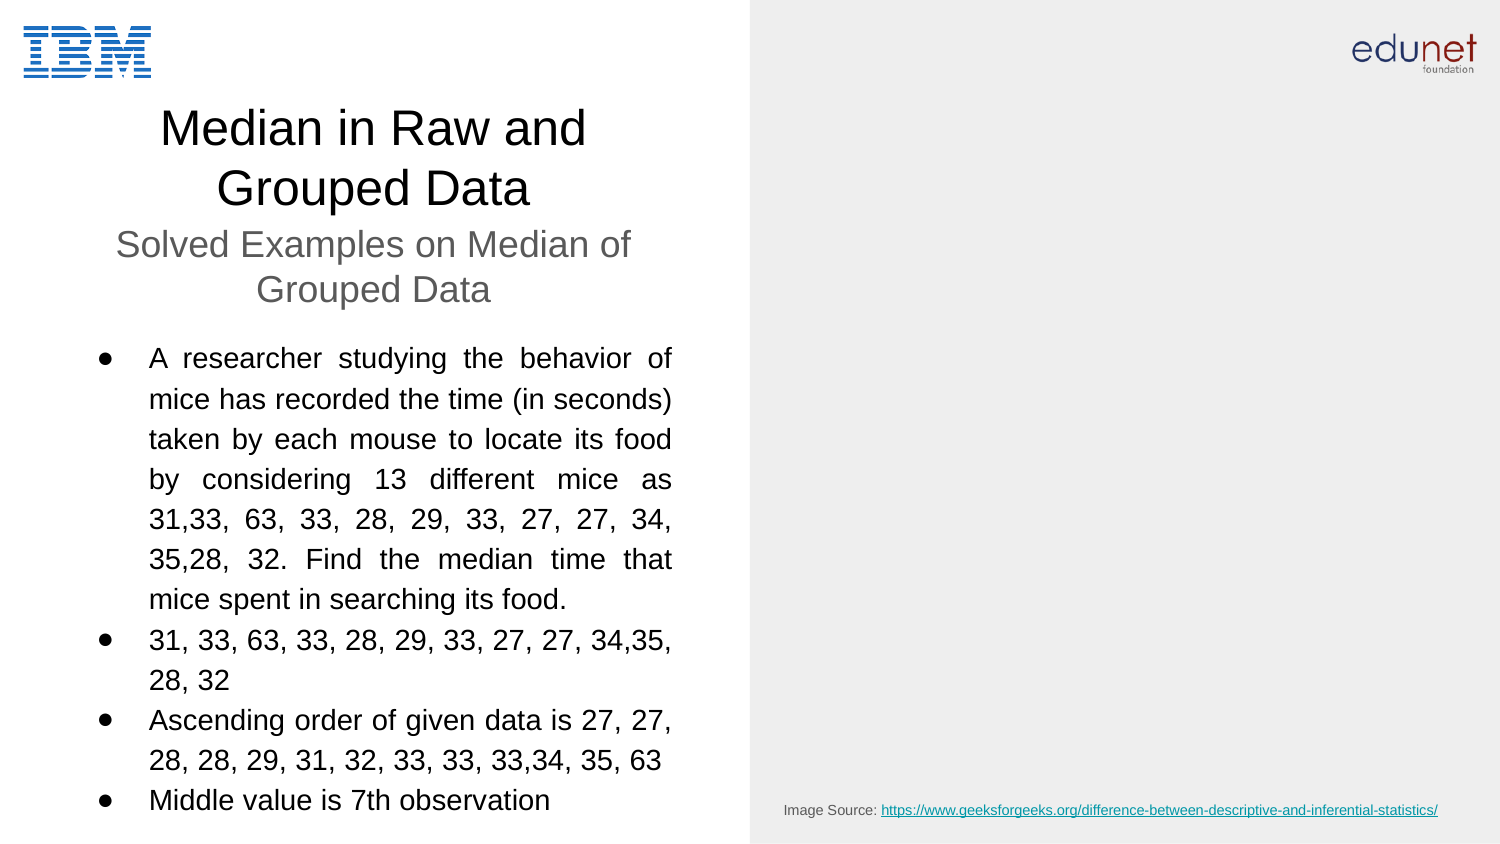

# Median in Raw and Grouped Data
Solved Examples on Median of
Grouped Data
A researcher studying the behavior of mice has recorded the time (in seconds) taken by each mouse to locate its food by considering 13 different mice as 31,33, 63, 33, 28, 29, 33, 27, 27, 34, 35,28, 32. Find the median time that mice spent in searching its food.
31, 33, 63, 33, 28, 29, 33, 27, 27, 34,35, 28, 32
Ascending order of given data is 27, 27, 28, 28, 29, 31, 32, 33, 33, 33,34, 35, 63
Middle value is 7th observation
Image Source: https://www.geeksforgeeks.org/difference-between-descriptive-and-inferential-statistics/